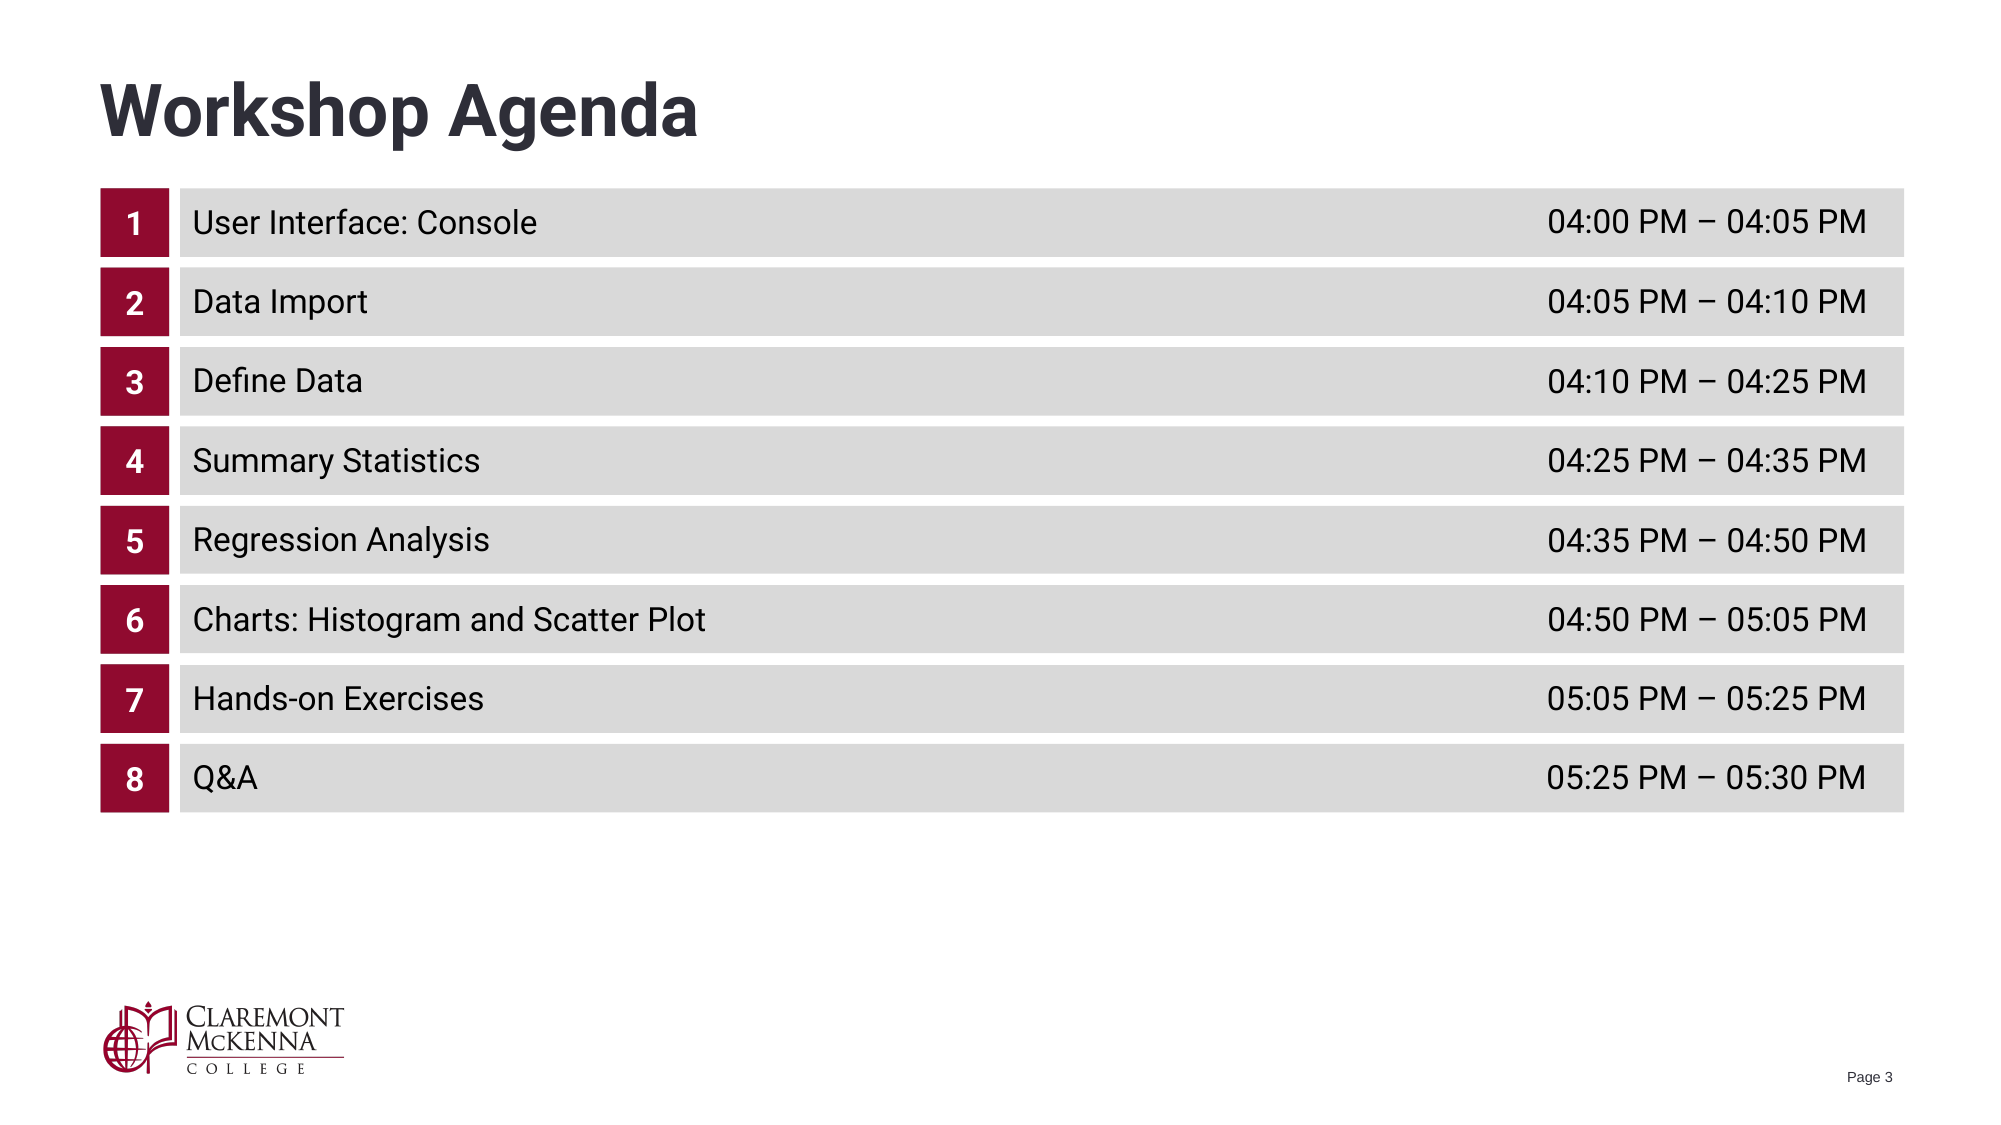

# Workshop Agenda
04:00 PM – 04:05 PM

1
User Interface: Console

2
Data Import

3
Define Data

4
Summary Statistics

5
Regression Analysis

6
Charts: Histogram and Scatter Plot

04:50 PM – 05:05 PM

7
Hands-on Exercises

05:05 PM – 05:25 PM

8
Q&A

05:25 PM – 05:30 PM
User Interface: Console

Data Import
04:05 PM – 04:10 PM

Define Data
04:10 PM – 04:25 PM
Summary Statistics

04:25 PM – 04:35 PM

04:35 PM – 04:50 PM